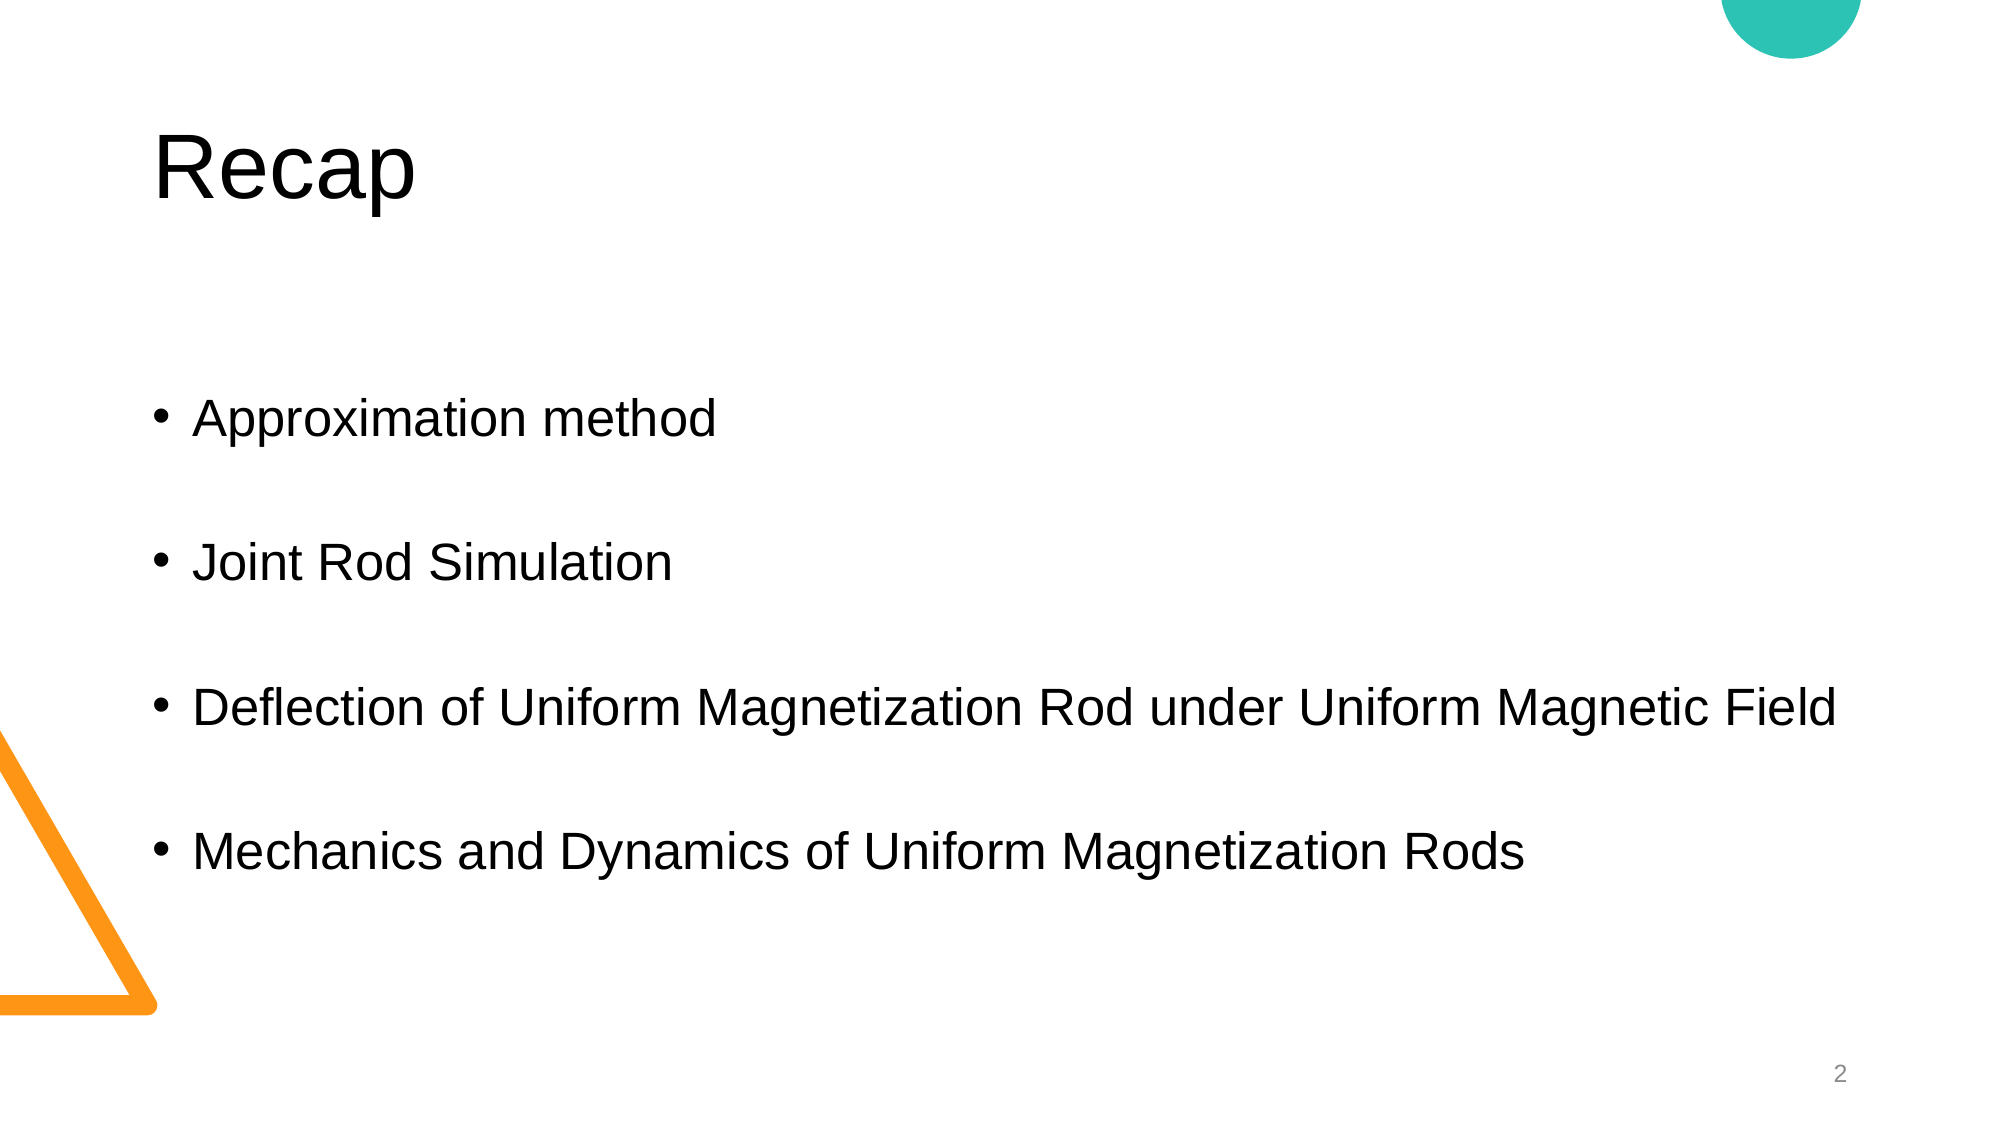

# Recap
Approximation method
Joint Rod Simulation
Deflection of Uniform Magnetization Rod under Uniform Magnetic Field
Mechanics and Dynamics of Uniform Magnetization Rods
2